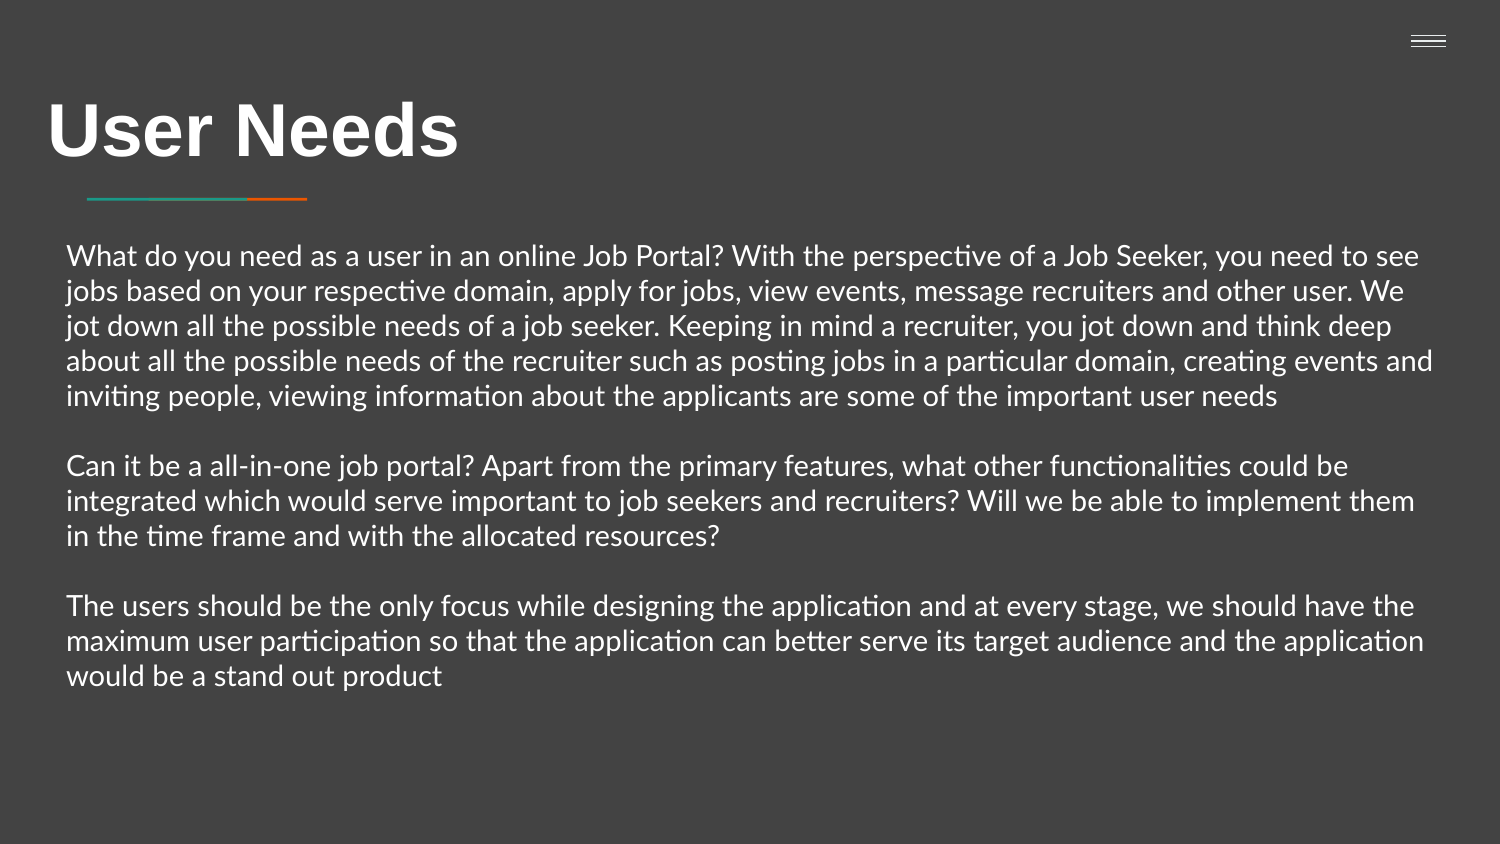

# User Needs
What do you need as a user in an online Job Portal? With the perspective of a Job Seeker, you need to see jobs based on your respective domain, apply for jobs, view events, message recruiters and other user. We jot down all the possible needs of a job seeker. Keeping in mind a recruiter, you jot down and think deep about all the possible needs of the recruiter such as posting jobs in a particular domain, creating events and inviting people, viewing information about the applicants are some of the important user needs

Can it be a all-in-one job portal? Apart from the primary features, what other functionalities could be integrated which would serve important to job seekers and recruiters? Will we be able to implement them in the time frame and with the allocated resources?

The users should be the only focus while designing the application and at every stage, we should have the maximum user participation so that the application can better serve its target audience and the application would be a stand out product